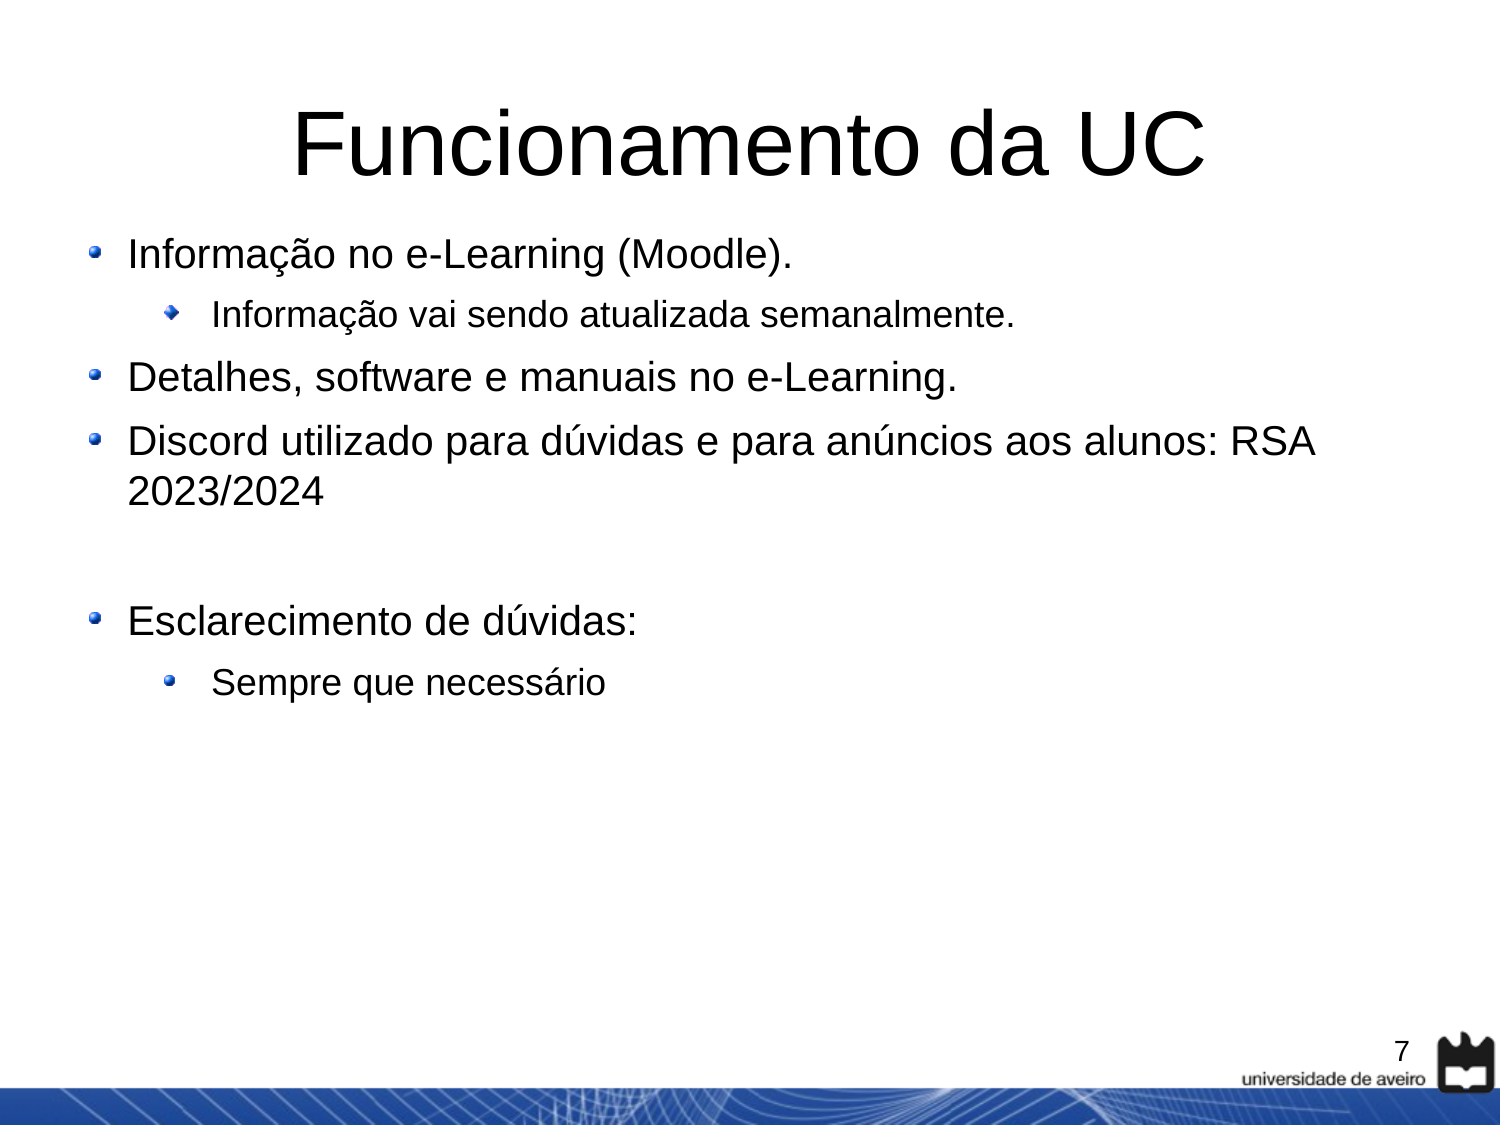

Funcionamento da UC
Informação no e-Learning (Moodle).
Informação vai sendo atualizada semanalmente.
Detalhes, software e manuais no e-Learning.
Discord utilizado para dúvidas e para anúncios aos alunos: RSA 2023/2024

Esclarecimento de dúvidas:
Sempre que necessário
7